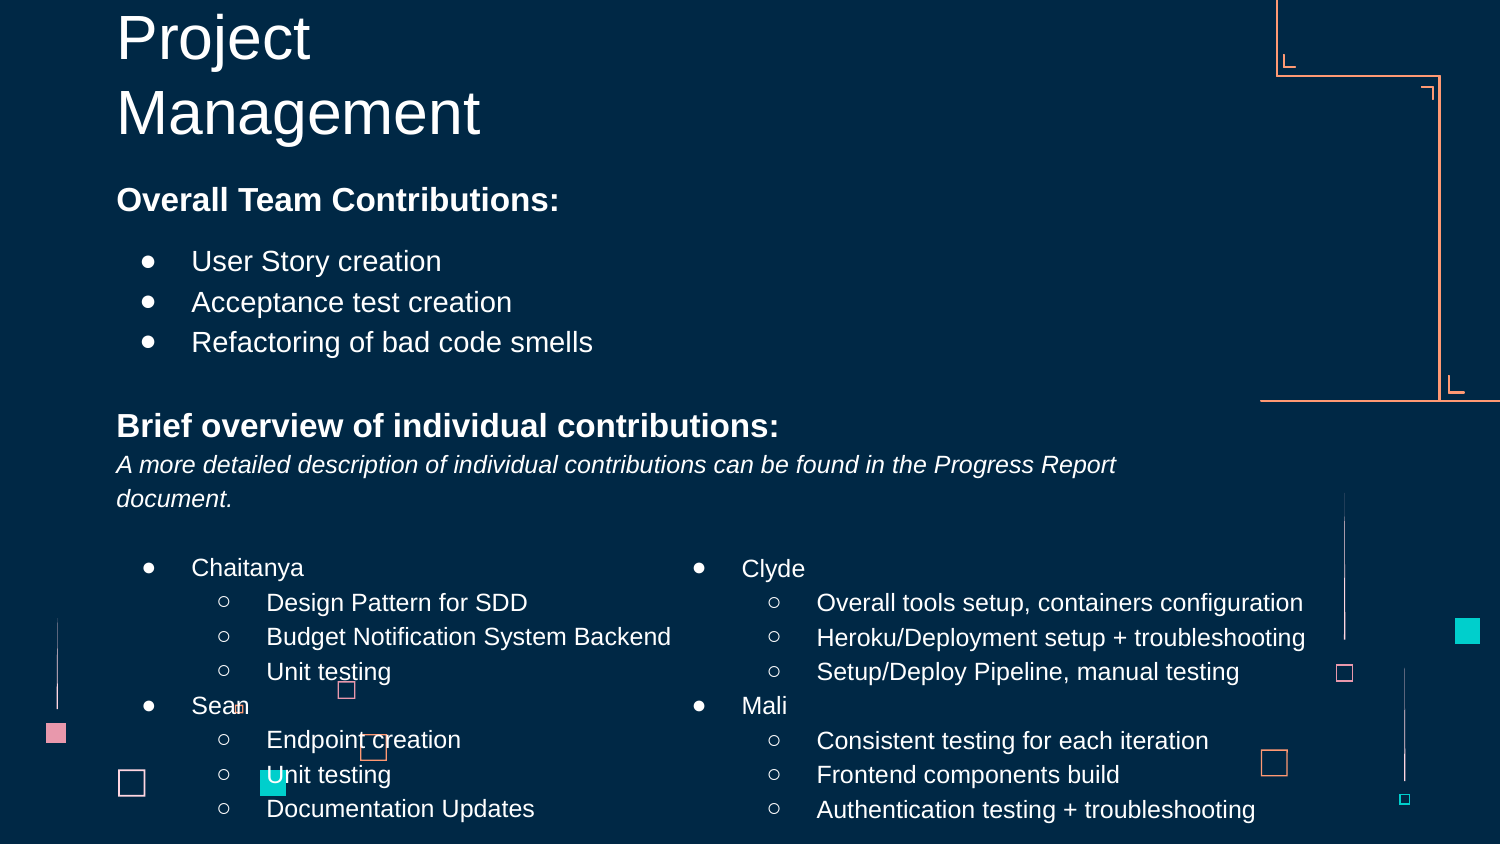

# Project Management
Overall Team Contributions:

User Story creation
Acceptance test creation
Refactoring of bad code smells

Brief overview of individual contributions:
A more detailed description of individual contributions can be found in the Progress Report document.

Chaitanya
Design Pattern for SDD
Budget Notification System Backend
Unit testing
Sean
Endpoint creation
Unit testing
Documentation Updates
Clyde
Overall tools setup, containers configuration
Heroku/Deployment setup + troubleshooting
Setup/Deploy Pipeline, manual testing
Mali
Consistent testing for each iteration
Frontend components build
Authentication testing + troubleshooting